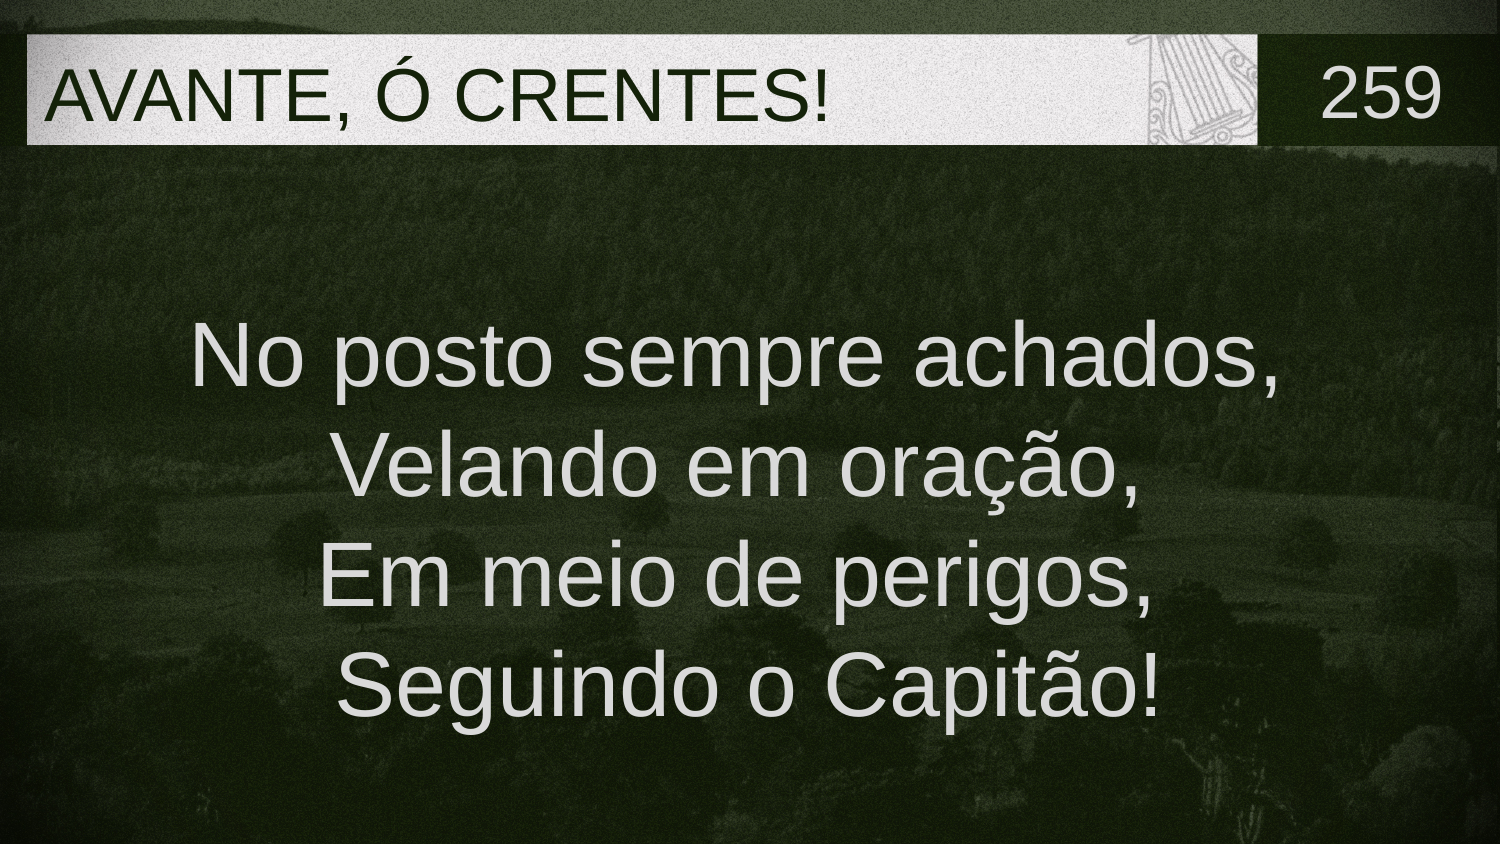

# AVANTE, Ó CRENTES!
259
No posto sempre achados,
Velando em oração,
Em meio de perigos,
Seguindo o Capitão!